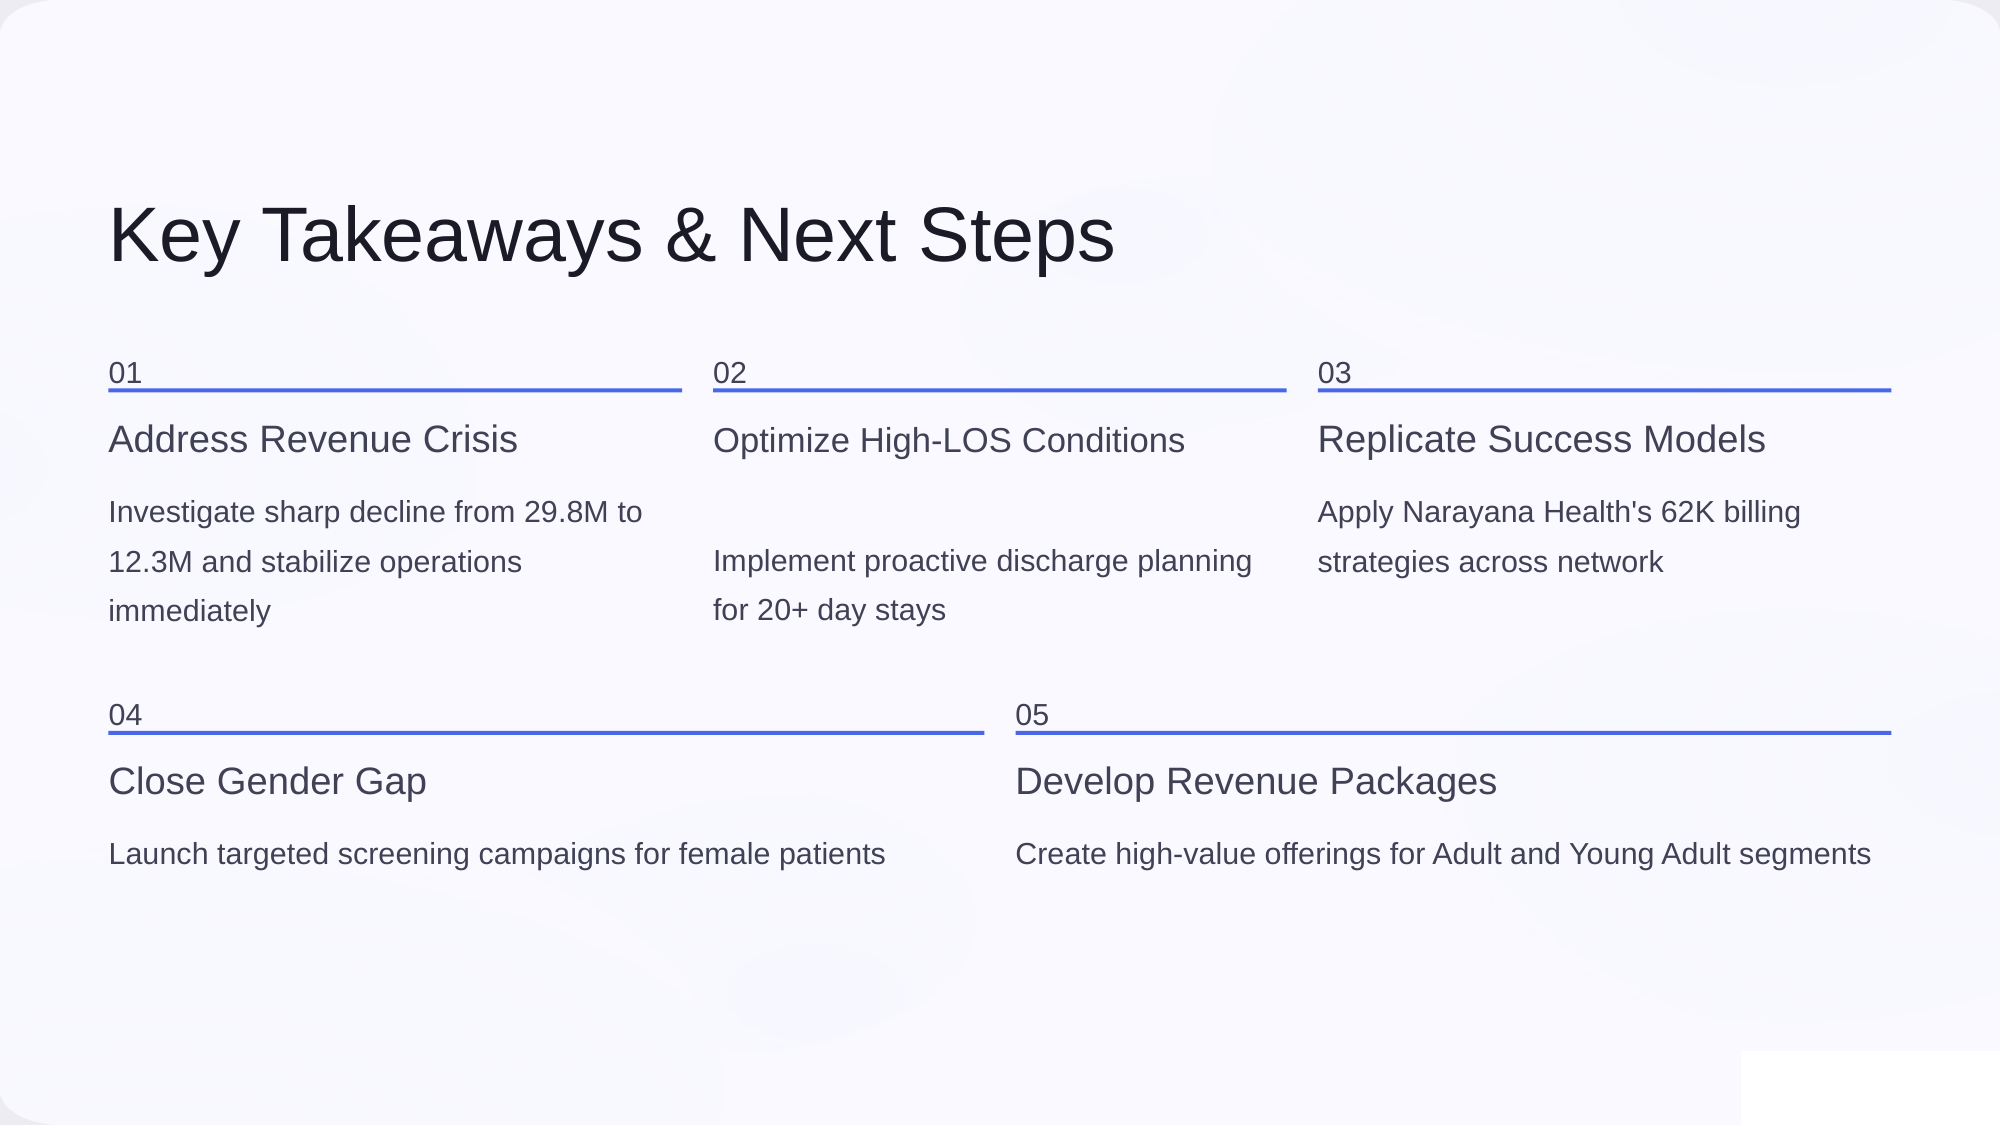

Key Takeaways & Next Steps
01
02
03

Address Revenue Crisis
Optimize High-LOS Conditions
Replicate Success Models
Investigate sharp decline from 29.8M to 12.3M and stabilize operations immediately
Apply Narayana Health's 62K billing strategies across network
Implement proactive discharge planning for 20+ day stays
04
05

Close Gender Gap
Develop Revenue Packages
Create high-value offerings for Adult and Young Adult segments
Launch targeted screening campaigns for female patients